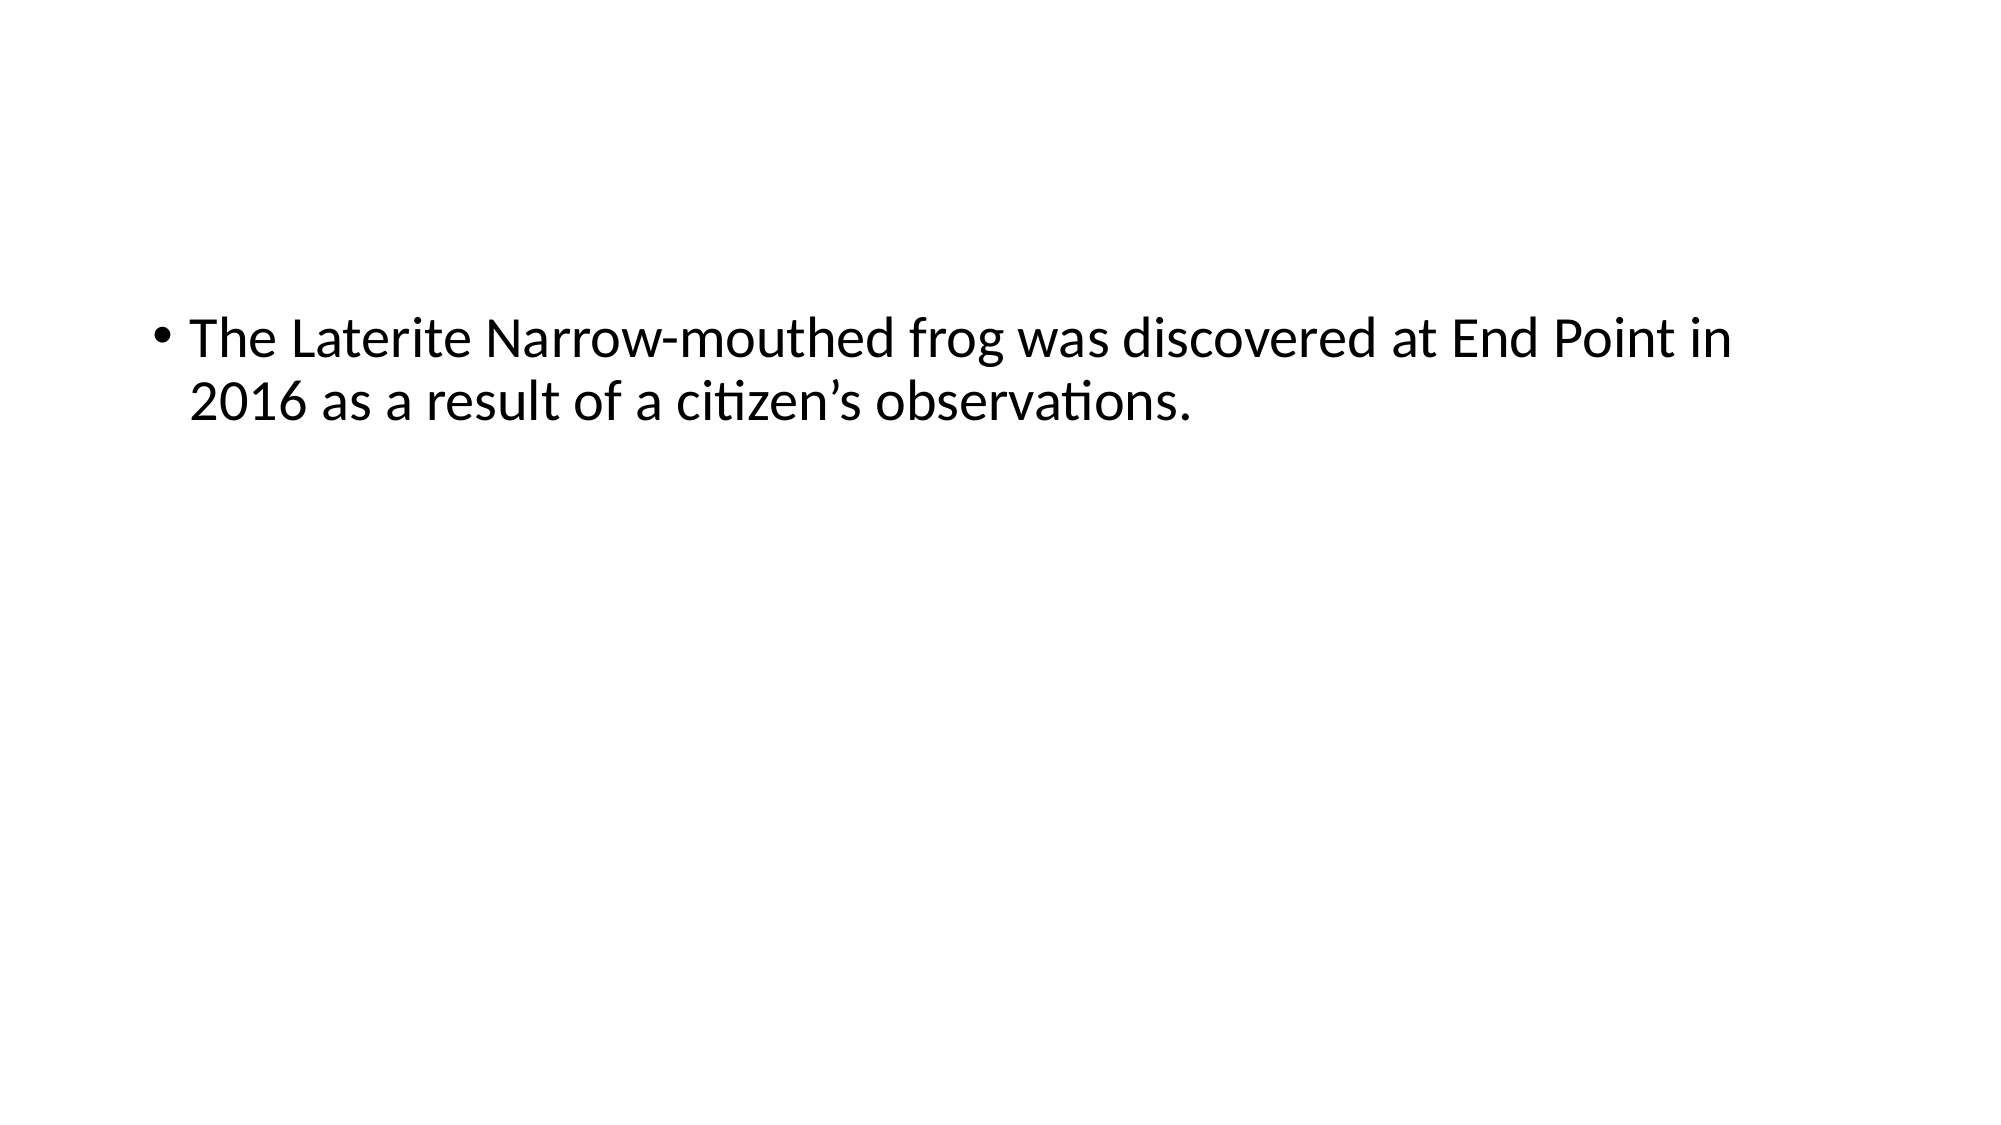

#
The Laterite Narrow-mouthed frog was discovered at End Point in 2016 as a result of a citizen’s observations.